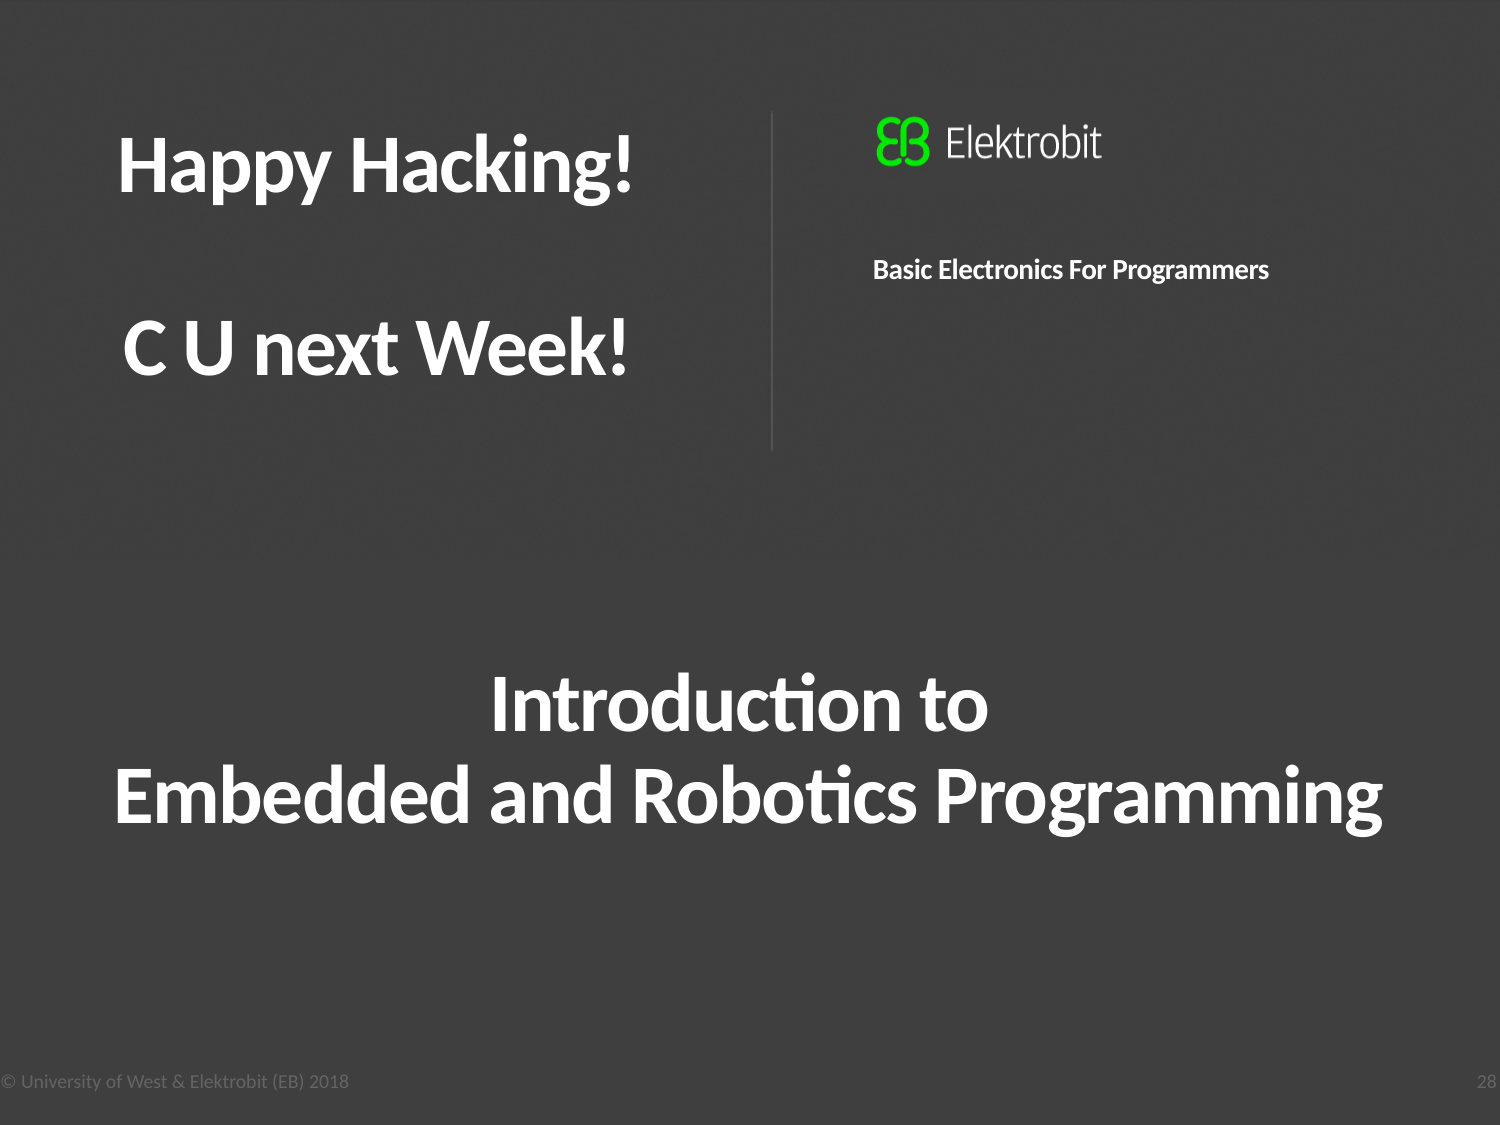

Happy Hacking!

C U next Week!
Basic Electronics For Programmers
Introduction to 
Embedded and Robotics Programming
© University of West & Elektrobit (EB) 2018
28